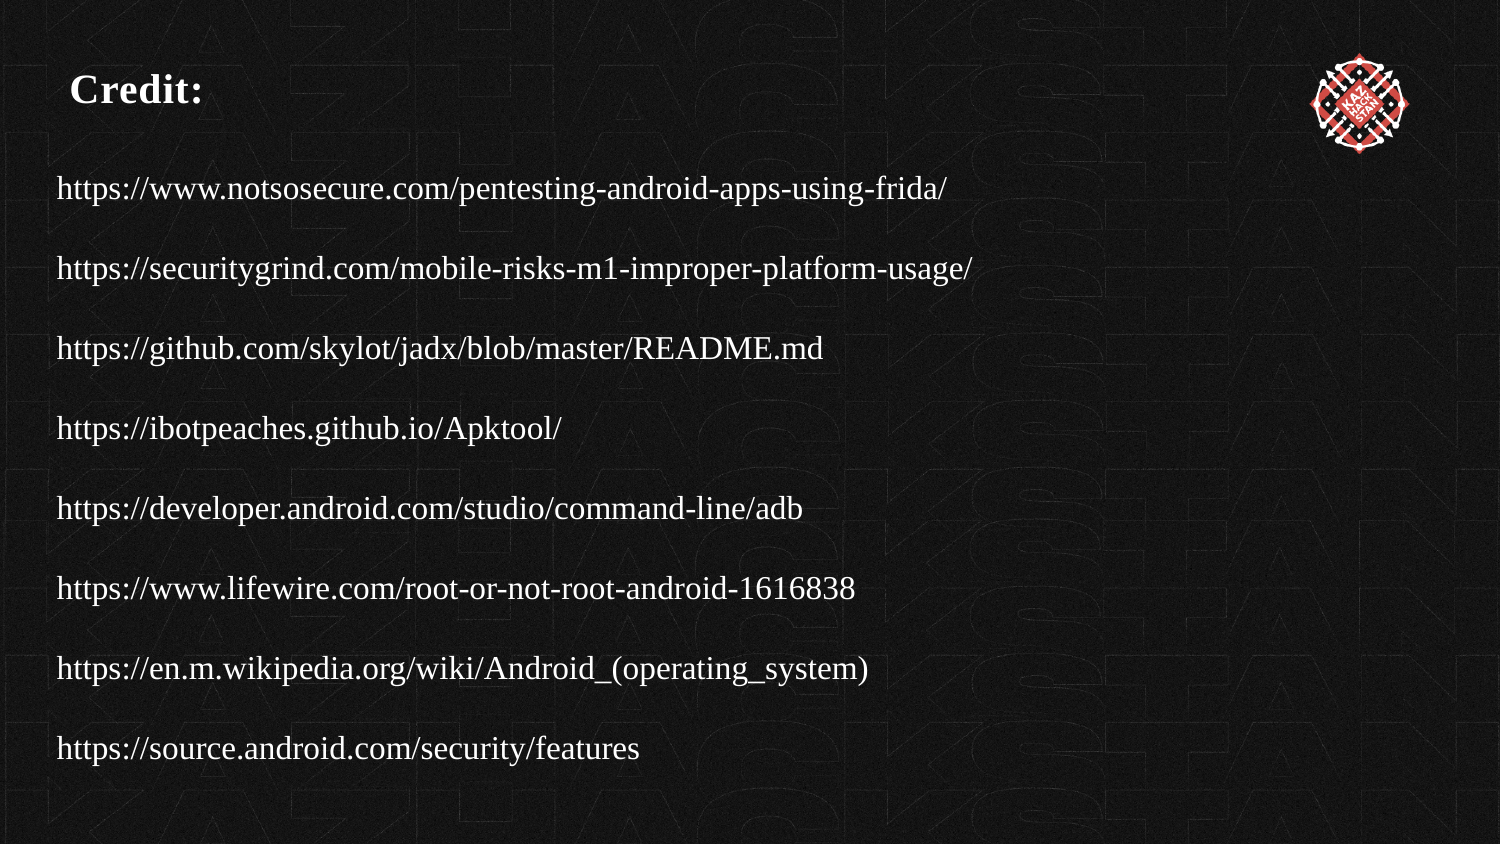

Credit:
https://www.notsosecure.com/pentesting-android-apps-using-frida/
https://securitygrind.com/mobile-risks-m1-improper-platform-usage/
https://github.com/skylot/jadx/blob/master/README.md
https://ibotpeaches.github.io/Apktool/
https://developer.android.com/studio/command-line/adb
https://www.lifewire.com/root-or-not-root-android-1616838
https://en.m.wikipedia.org/wiki/Android_(operating_system)
https://source.android.com/security/features